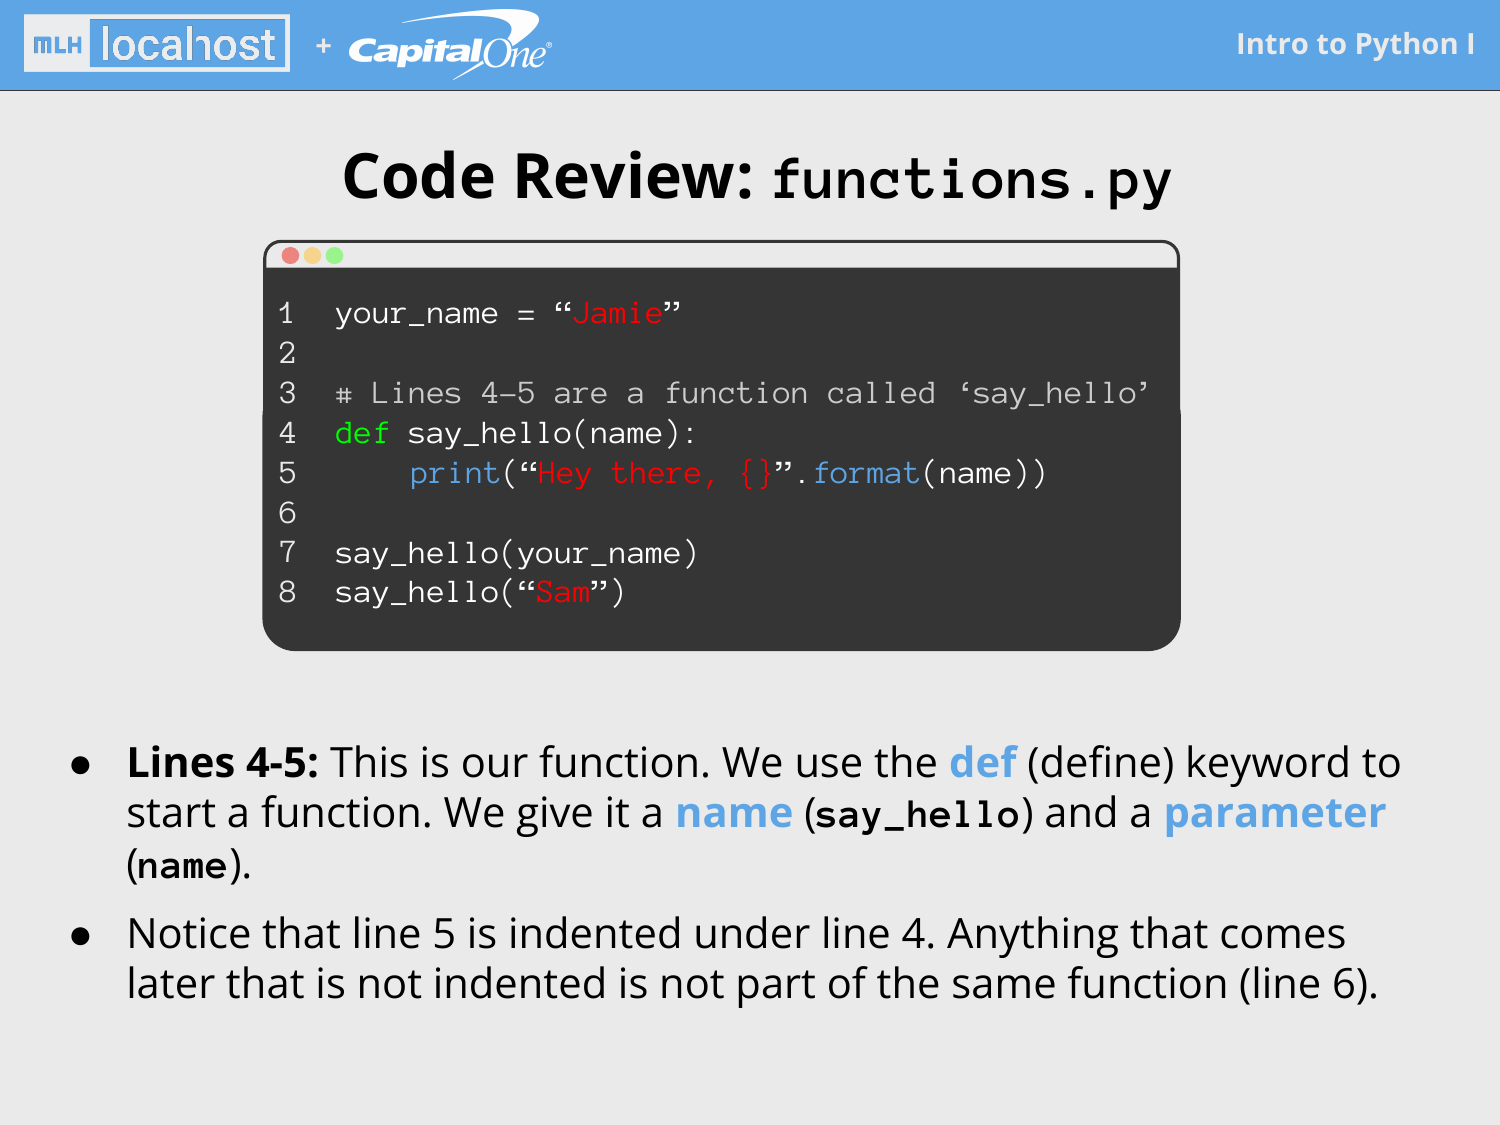

# Code Review: functions.py

1
2
3
4
5
6
7
8
your_name = “Jamie”

# Lines 4-5 are a function called ‘say_hello’
def say_hello(name):
print(“Hey there, {}”.format(name))

say_hello(your_name)
say_hello(“Sam”)

Lines 4-5: This is our function. We use the def (define) keyword to start a function. We give it a name (say_hello) and a parameter (name).
Notice that line 5 is indented under line 4. Anything that comes later that is not indented is not part of the same function (line 6).